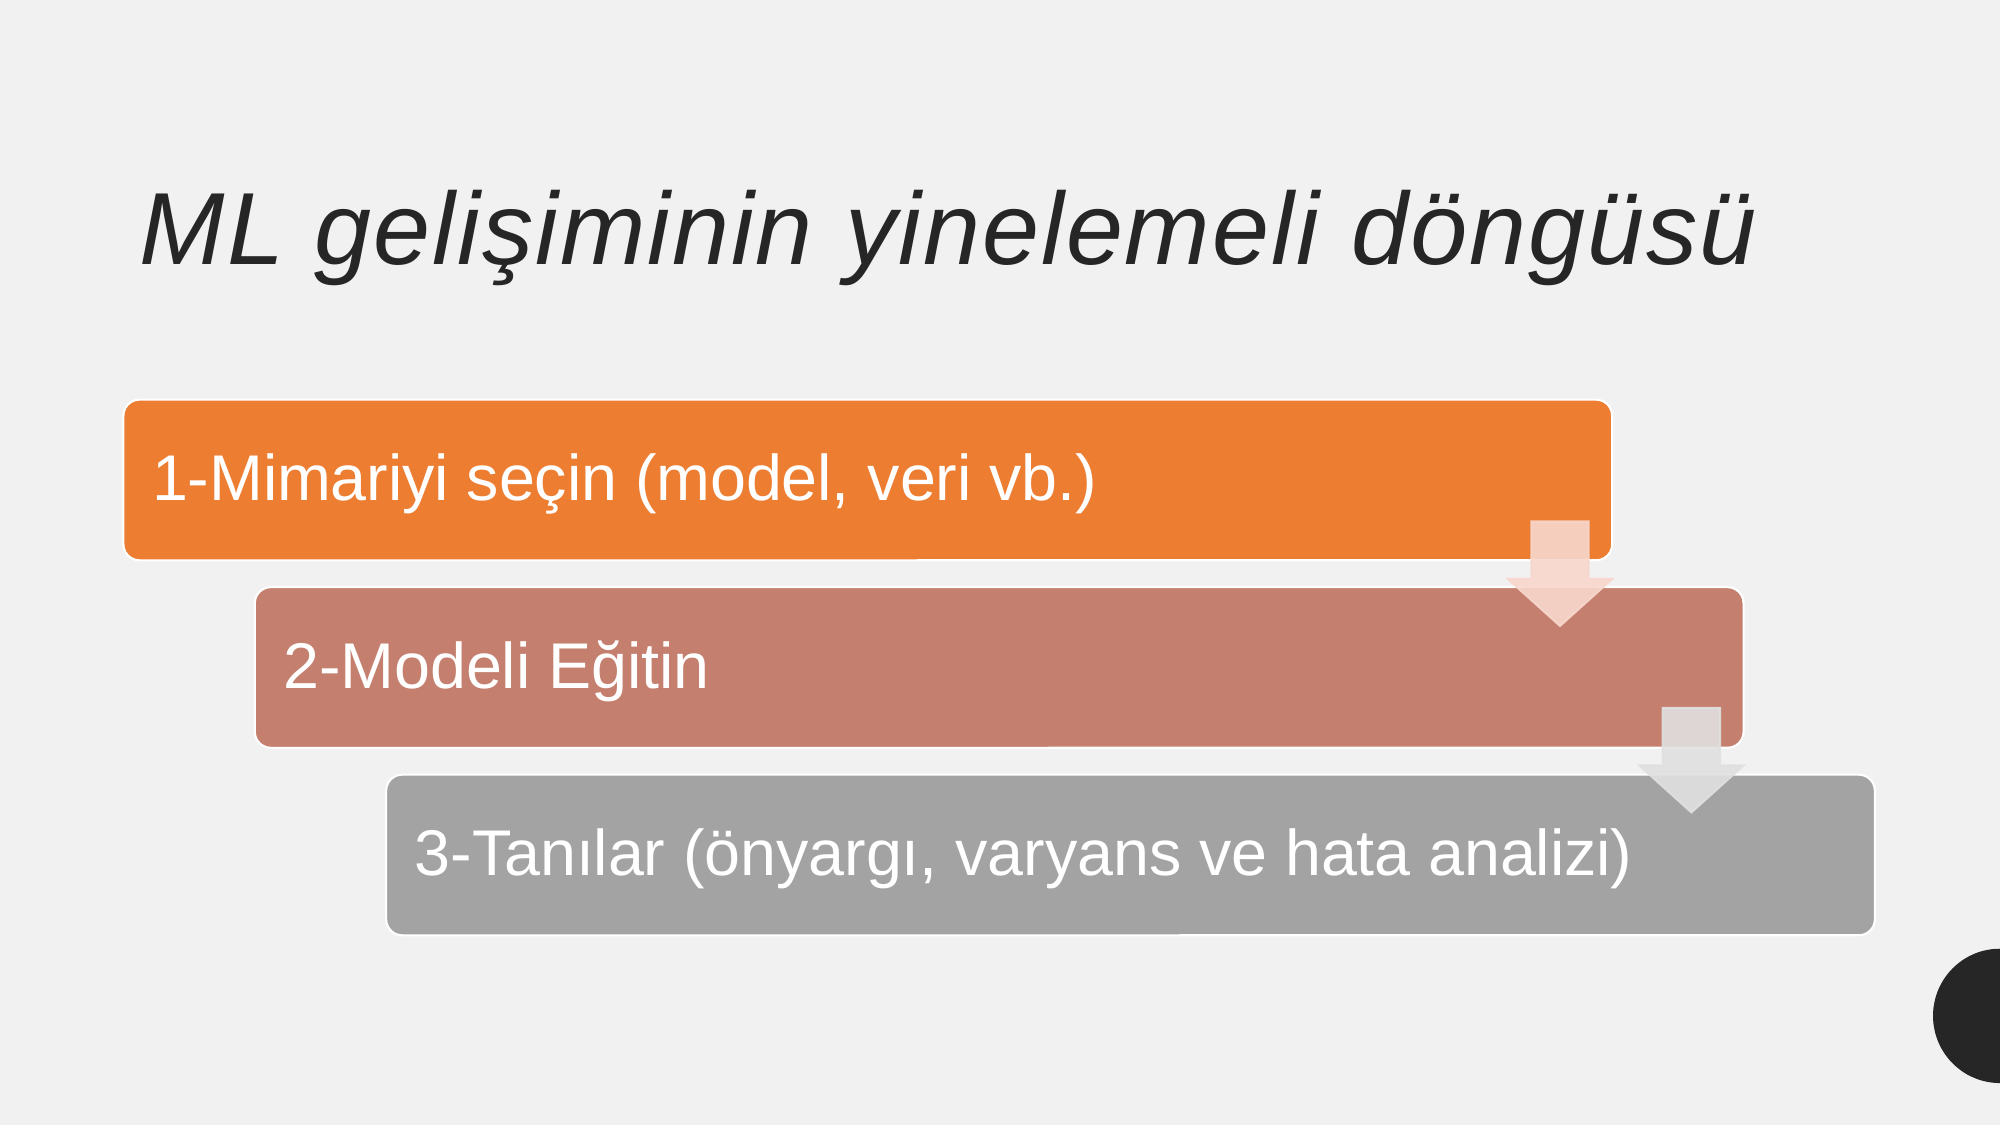

ML gelişiminin yinelemeli döngüsü
1-Mimariyi seçin (model, veri vb.)
2-Modeli Eğitin
3-Tanılar (önyargı, varyans ve hata analizi)